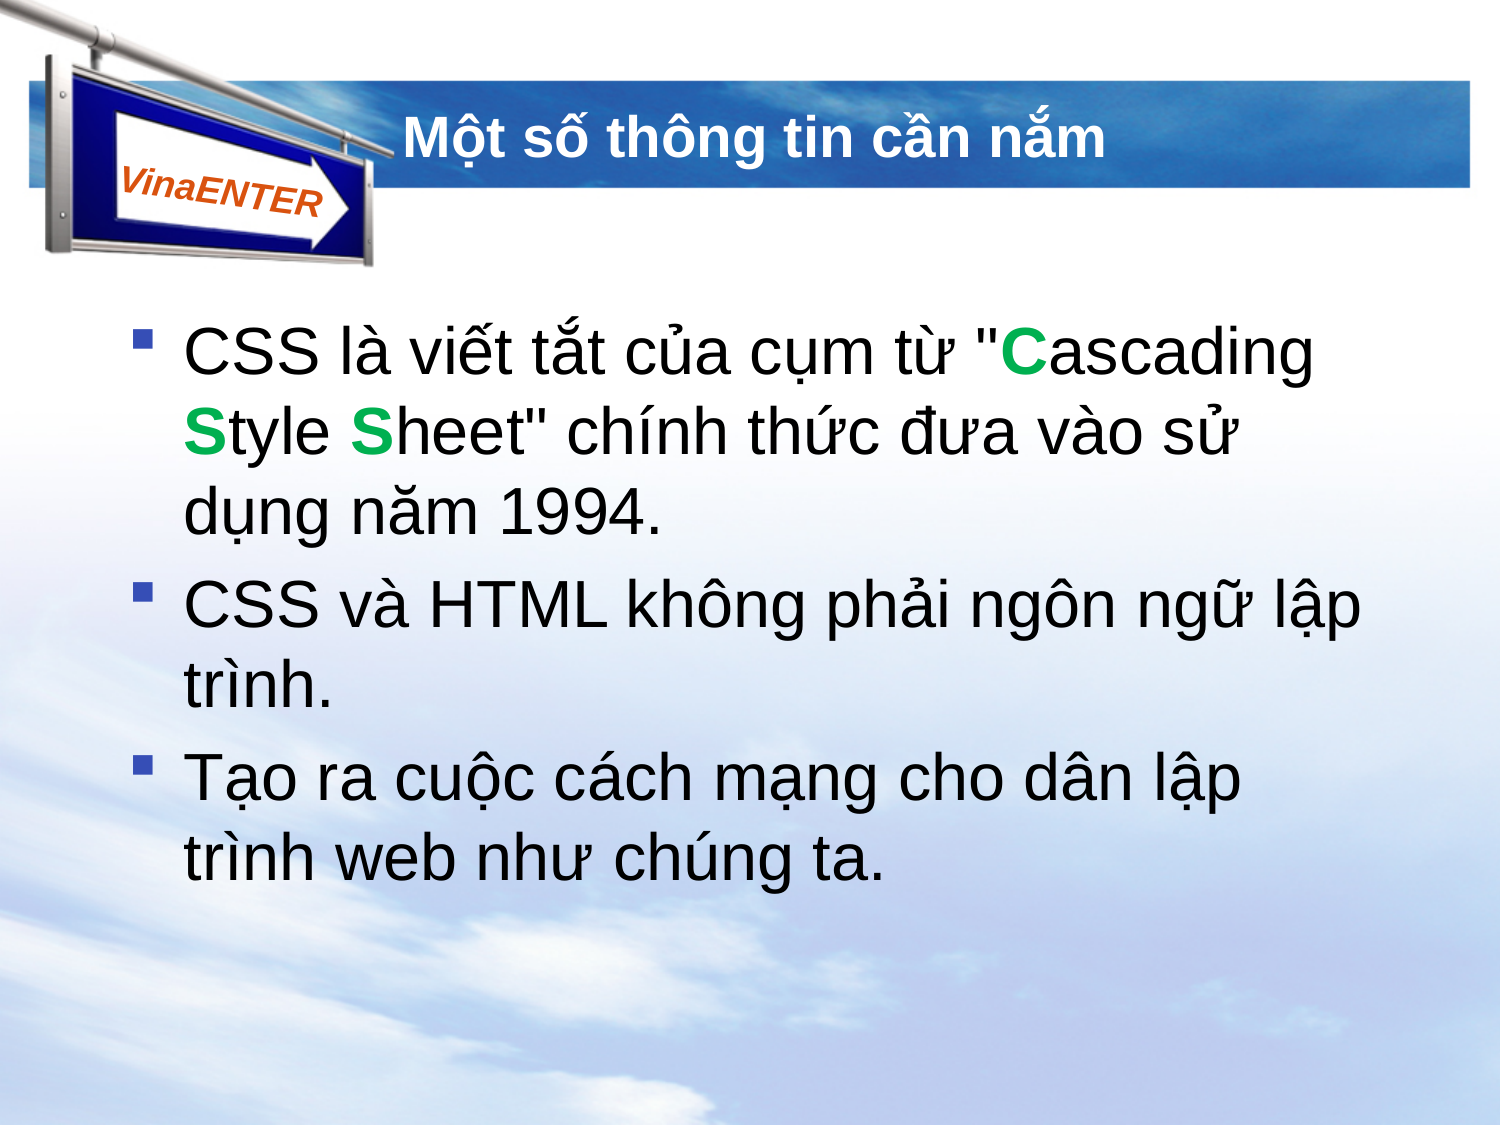

# Một số thông tin cần nắm
CSS là viết tắt của cụm từ "Cascading Style Sheet" chính thức đưa vào sử dụng năm 1994.
CSS và HTML không phải ngôn ngữ lập trình.
Tạo ra cuộc cách mạng cho dân lập trình web như chúng ta.